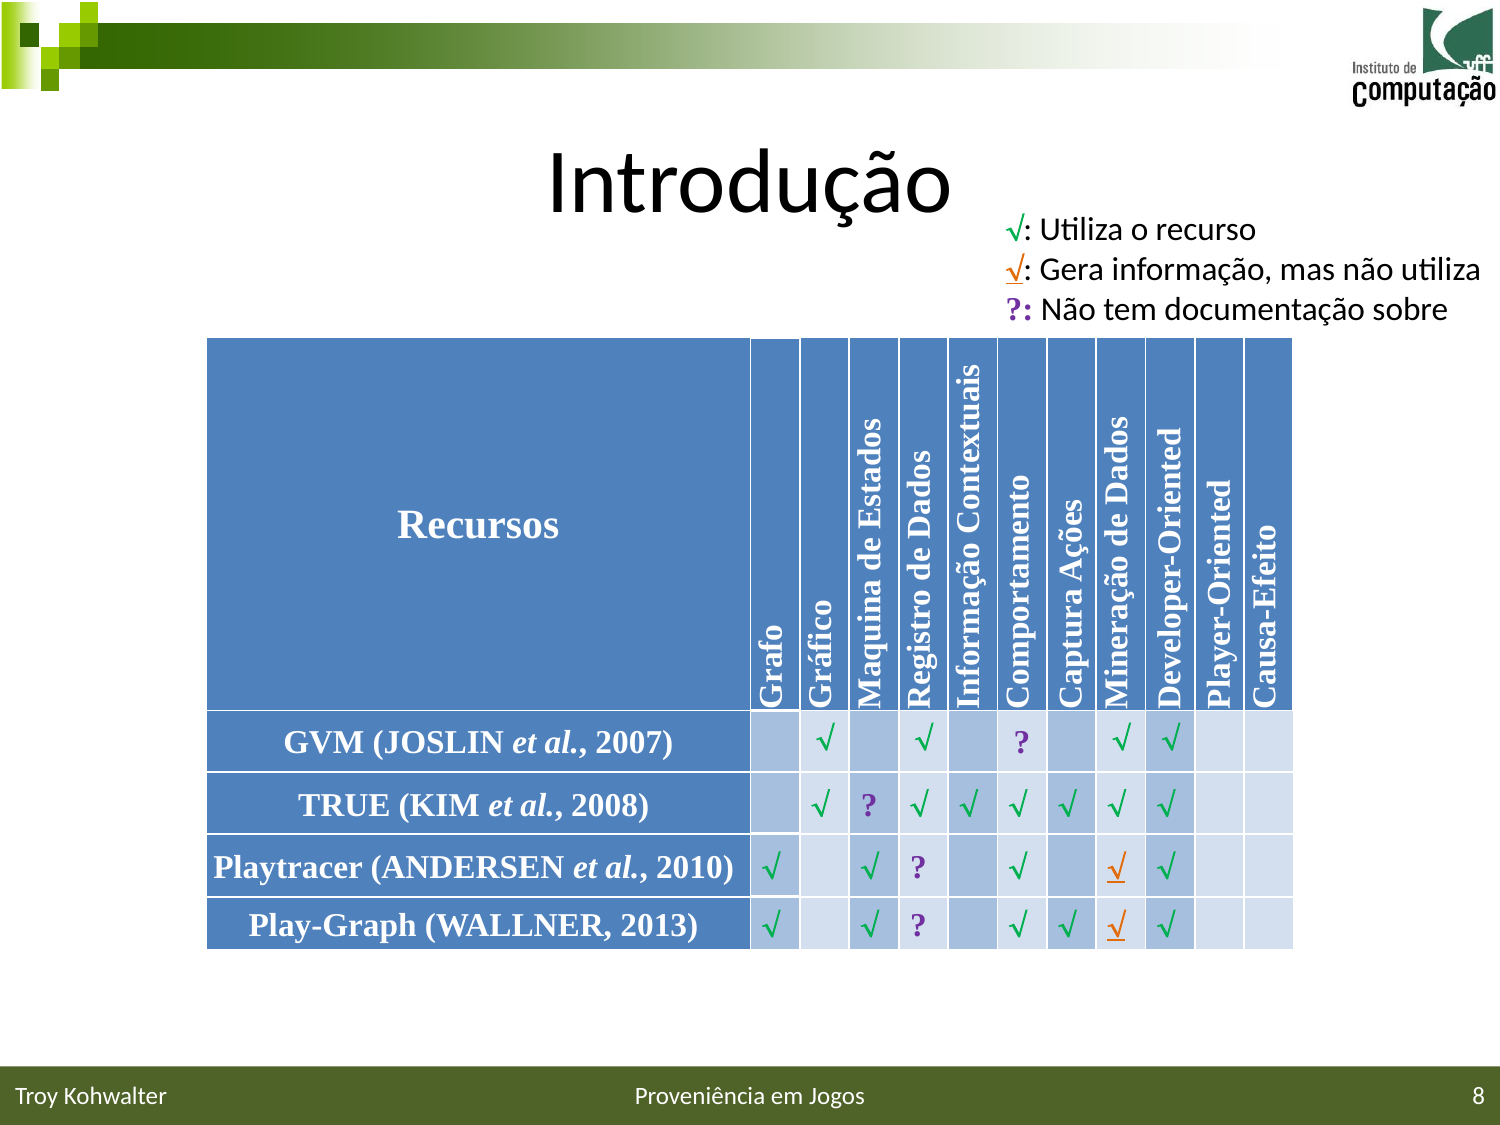

# Introdução
√: Utiliza o recurso
√: Gera informação, mas não utiliza
?: Não tem documentação sobre
| Recursos | Grafo | Gráfico | Maquina de Estados | Registro de Dados | Informação Contextuais | Comportamento | Captura Ações | Mineração de Dados | Developer-Oriented | Player-Oriented | Causa-Efeito |
| --- | --- | --- | --- | --- | --- | --- | --- | --- | --- | --- | --- |
| GVM (JOSLIN et al., 2007) |  | √ |  | √ |  | ? |  | √ | √ |  |  |
| TRUE (KIM et al., 2008) |  | √ | ? | √ | √ | √ | √ | √ | √ |  |  |
| Playtracer (ANDERSEN et al., 2010) | √ |  | √ | ? |  | √ |  | √ | √ |  |  |
| Play-Graph (WALLNER, 2013) | √ |  | √ | ? |  | √ | √ | √ | √ |  |  |
Troy Kohwalter
Proveniência em Jogos
8